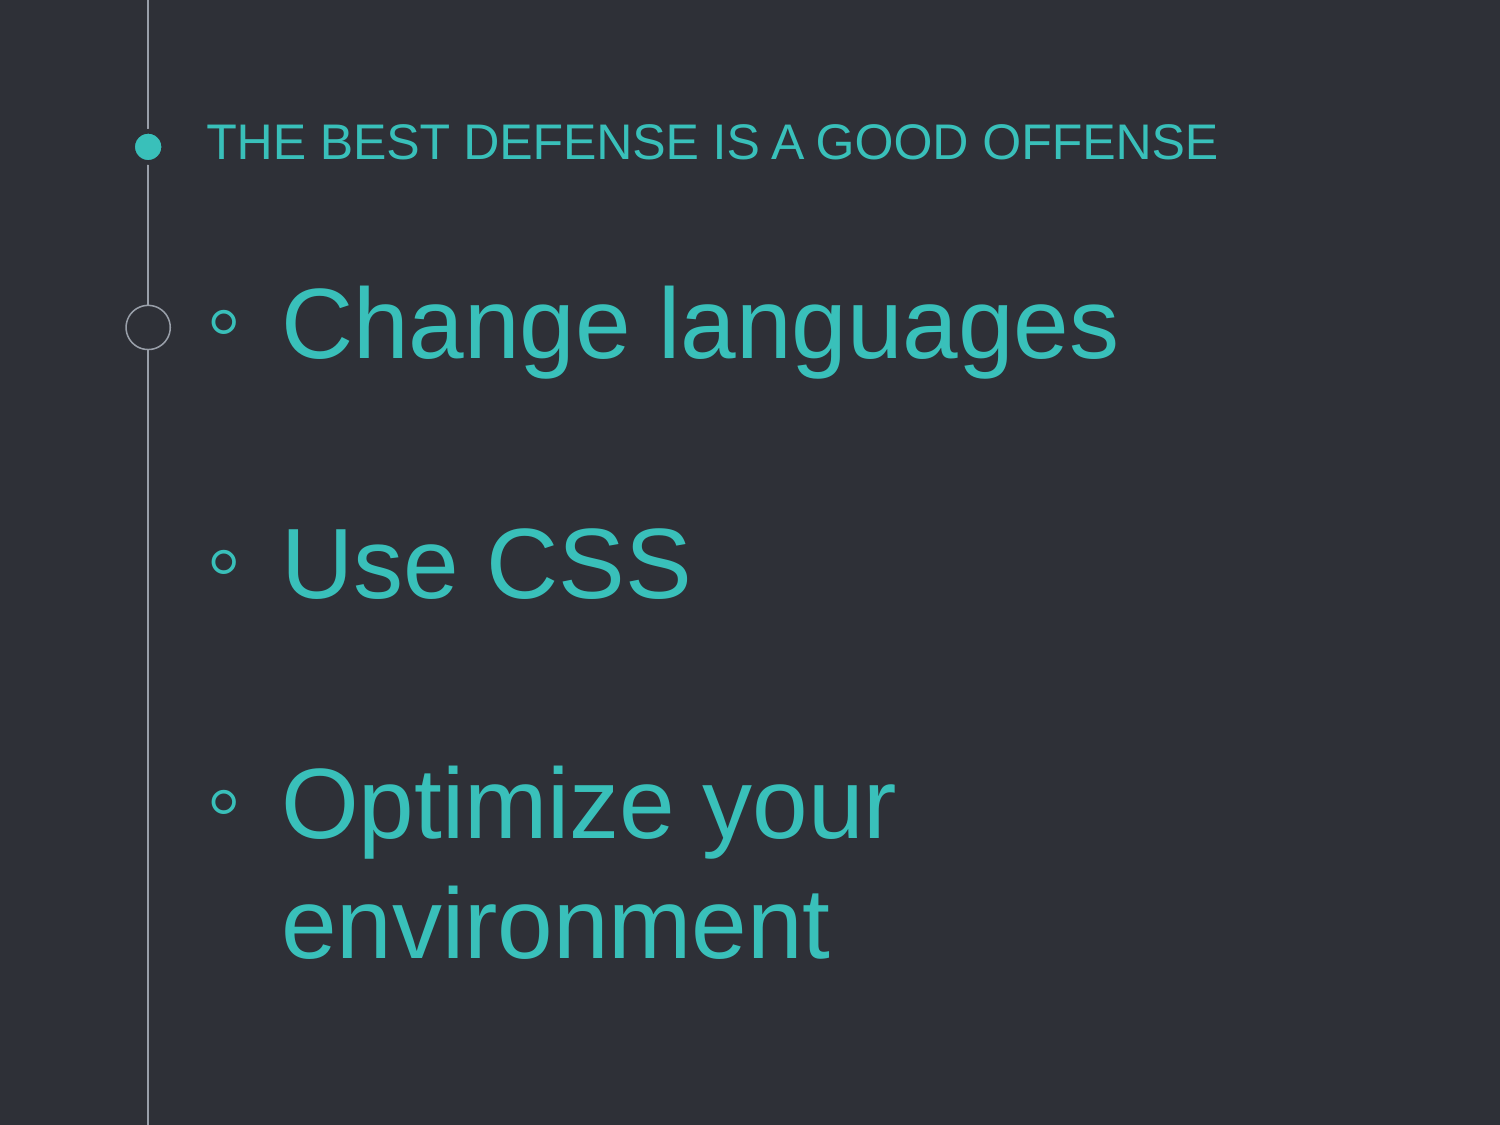

# THE BEST DEFENSE IS A GOOD OFFENSE
Change languages

Use CSS

Optimize your environment